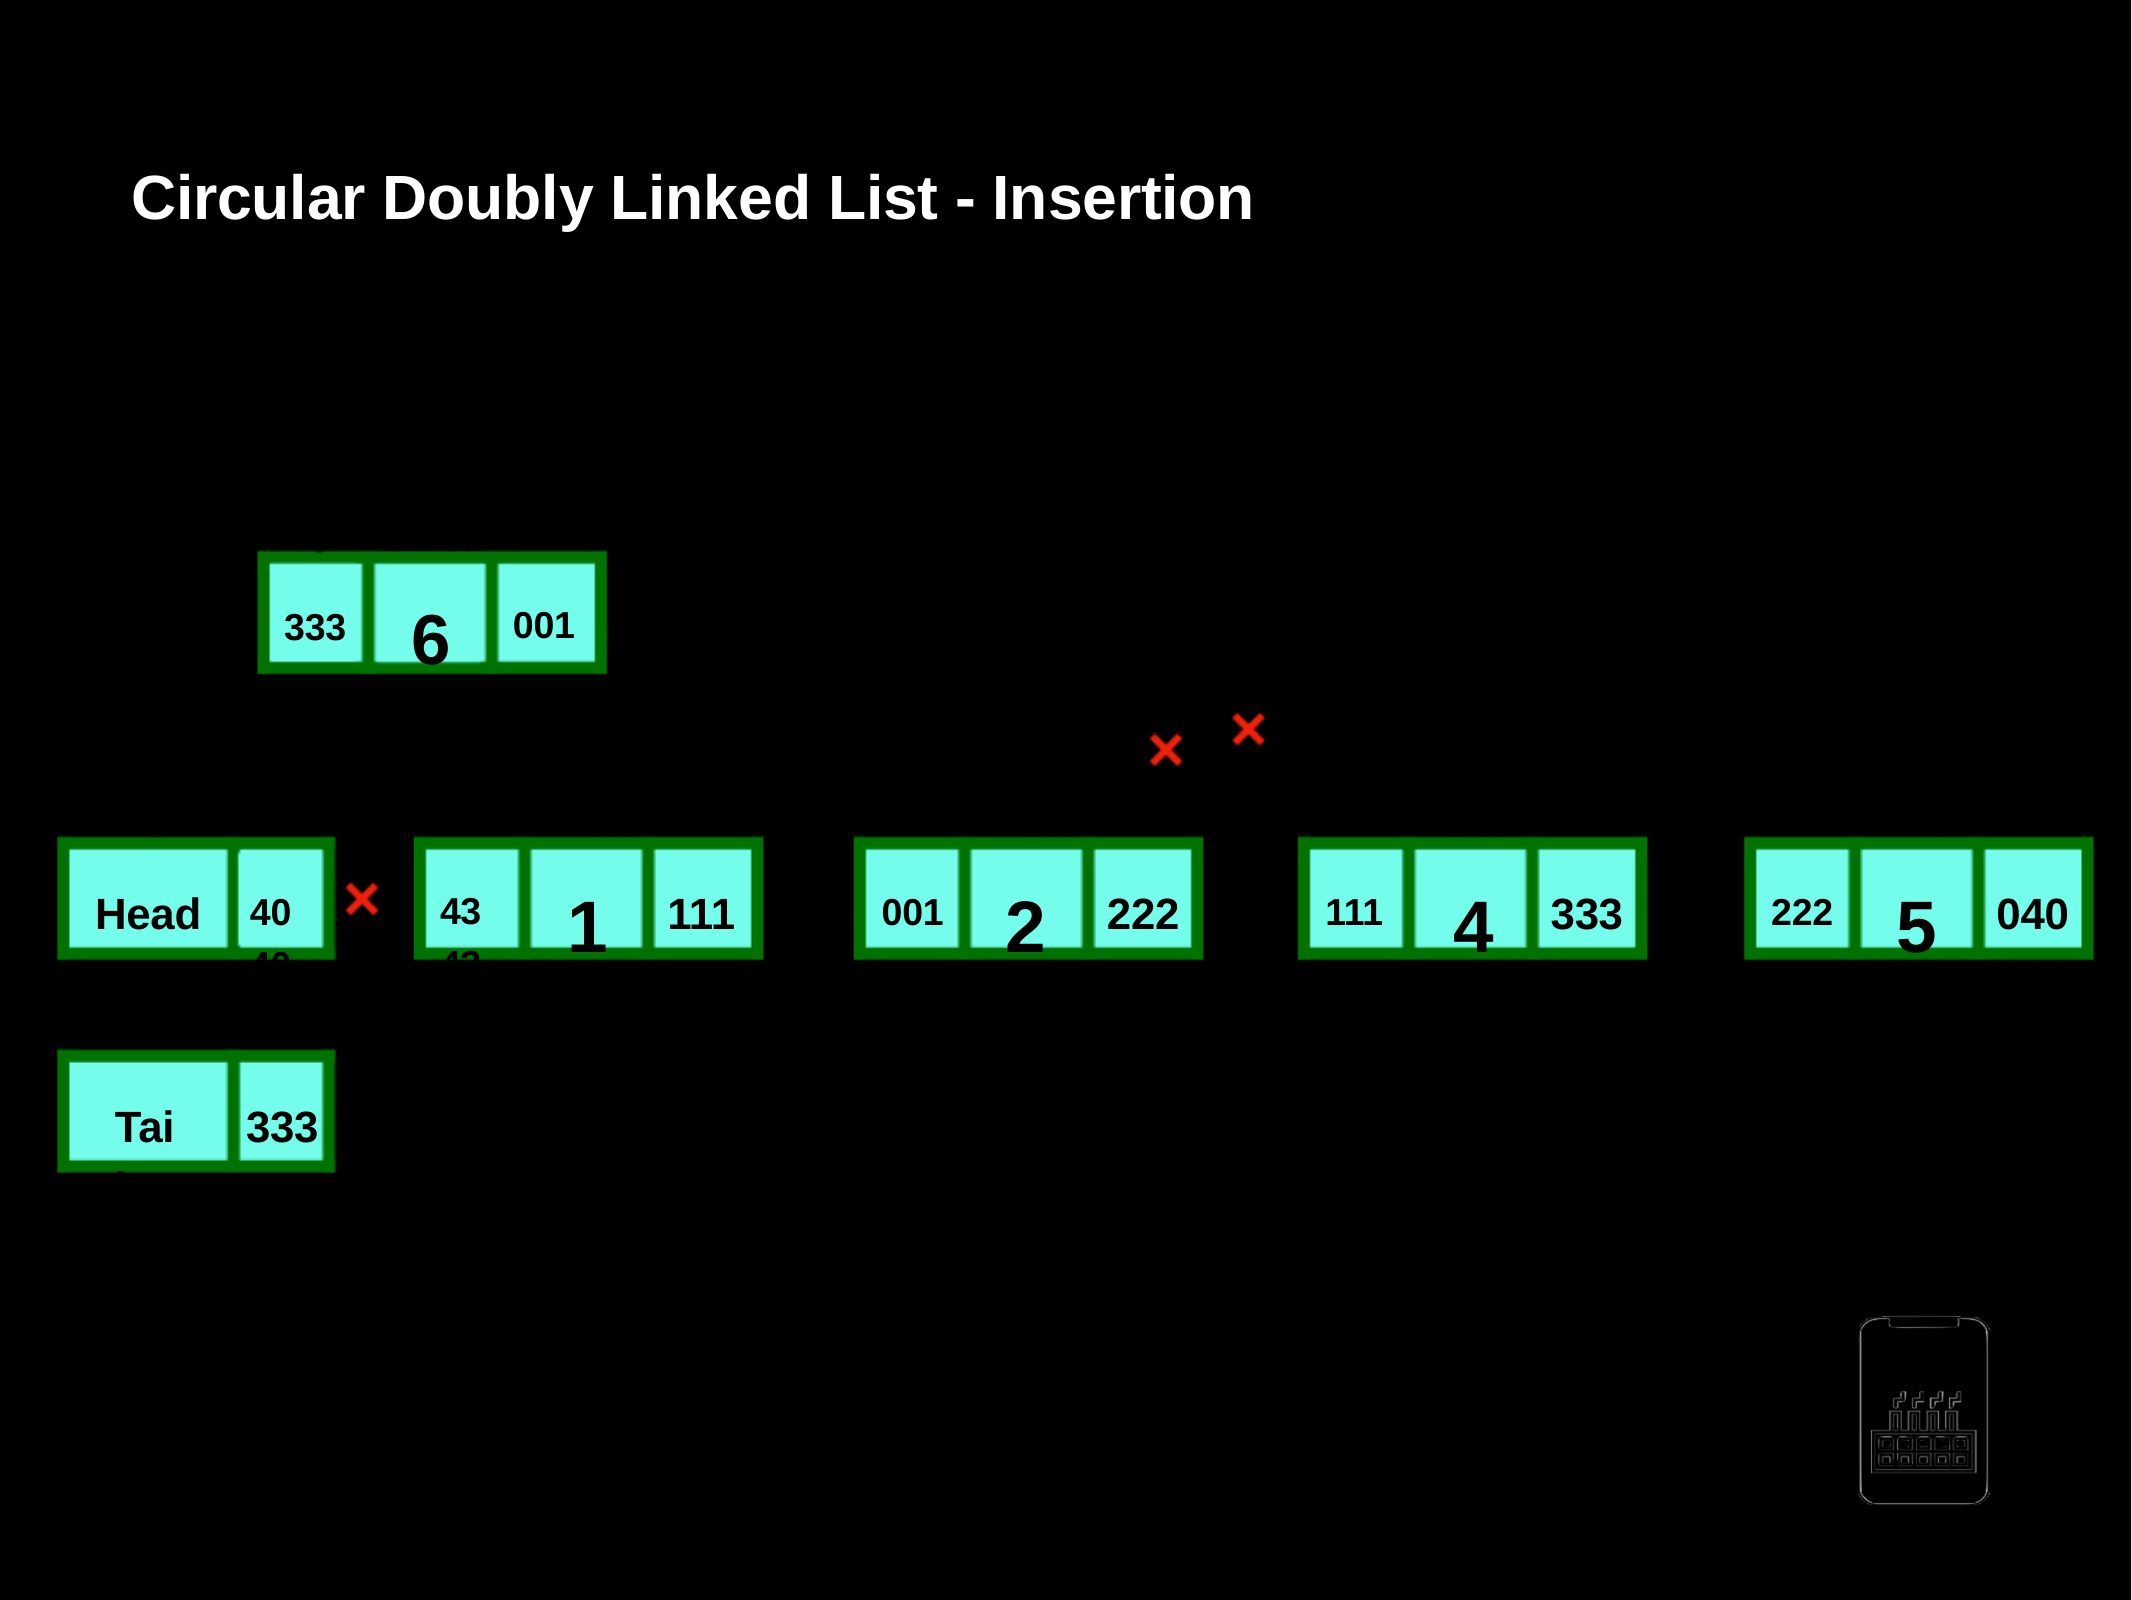

Circular Doubly Linked List - Insertion
-Insert at the beginning of linked list

newNode
6
444
001
333
node1
node2
node3
node4
1
2
111
4
222
5
Head
111
222
333
040441
43 43 43
40 40 41
001
111
222
001
333
Tail
333

AppMillers
www.appmillers.com